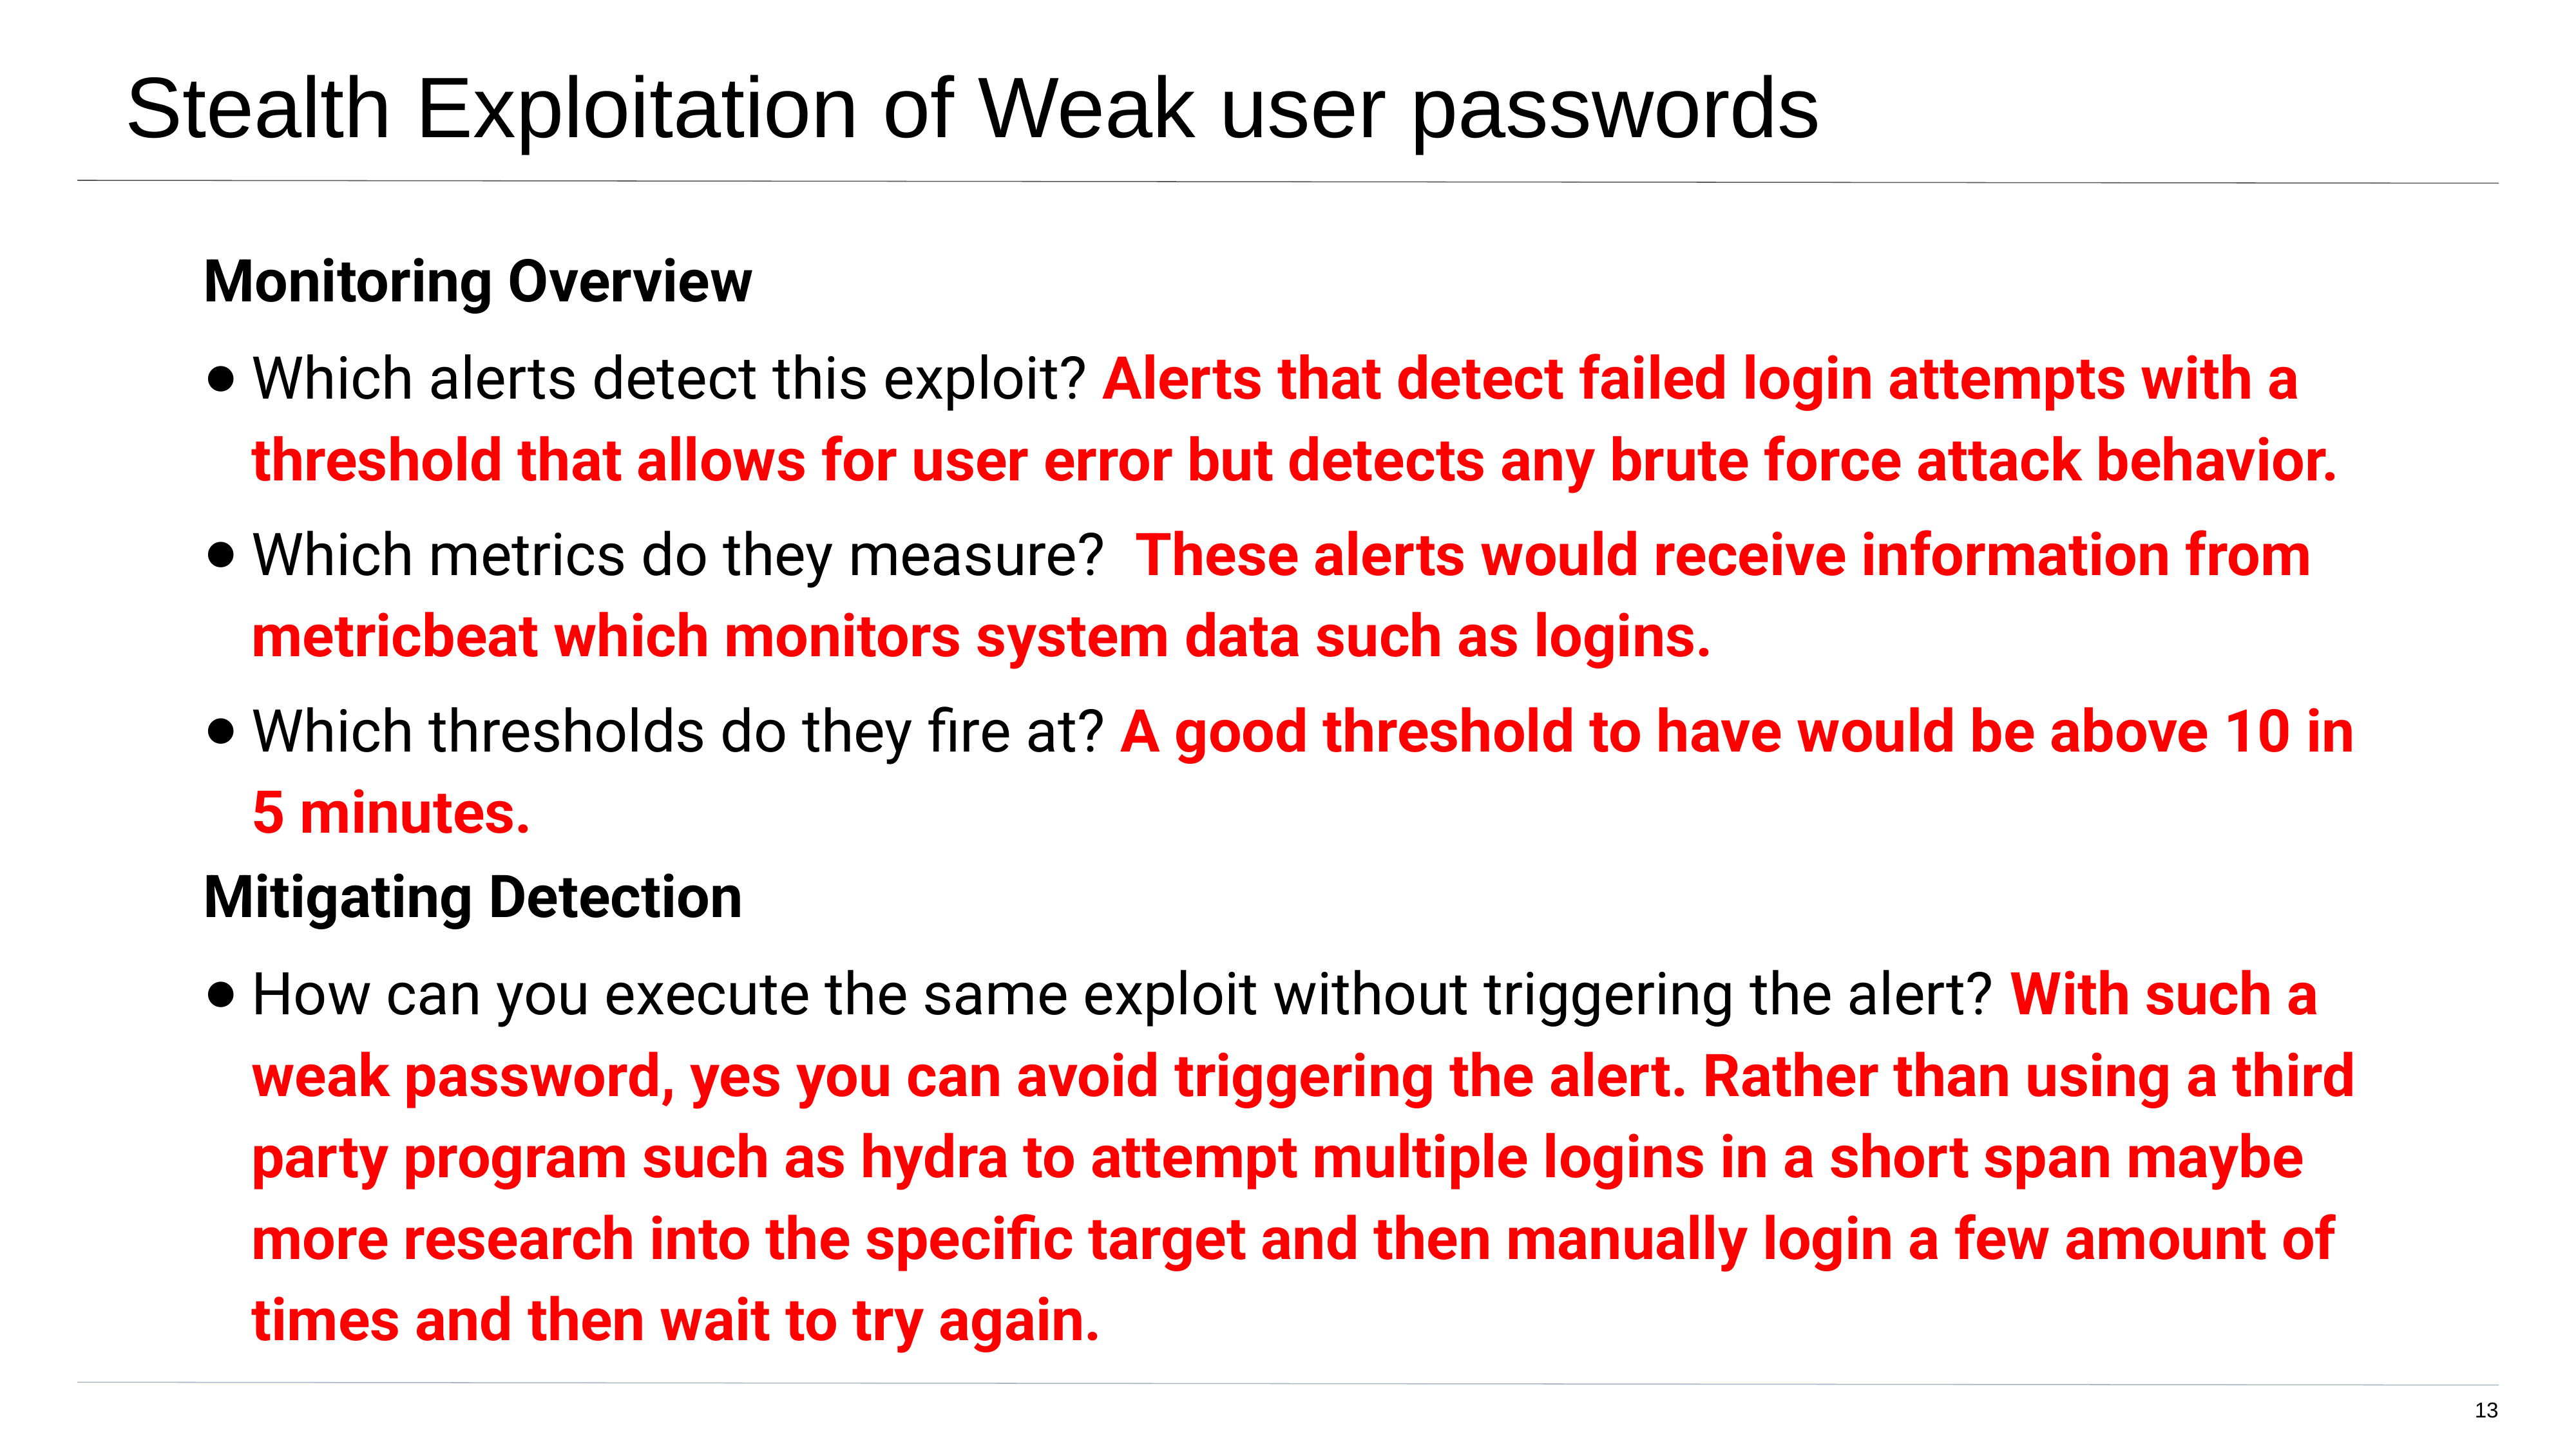

# Stealth Exploitation of Weak user passwords
Monitoring Overview
Which alerts detect this exploit? Alerts that detect failed login attempts with a threshold that allows for user error but detects any brute force attack behavior.
Which metrics do they measure?  These alerts would receive information from metricbeat which monitors system data such as logins.
Which thresholds do they fire at? A good threshold to have would be above 10 in 5 minutes.
Mitigating Detection
How can you execute the same exploit without triggering the alert? With such a weak password, yes you can avoid triggering the alert. Rather than using a third party program such as hydra to attempt multiple logins in a short span maybe more research into the specific target and then manually login a few amount of times and then wait to try again.
13